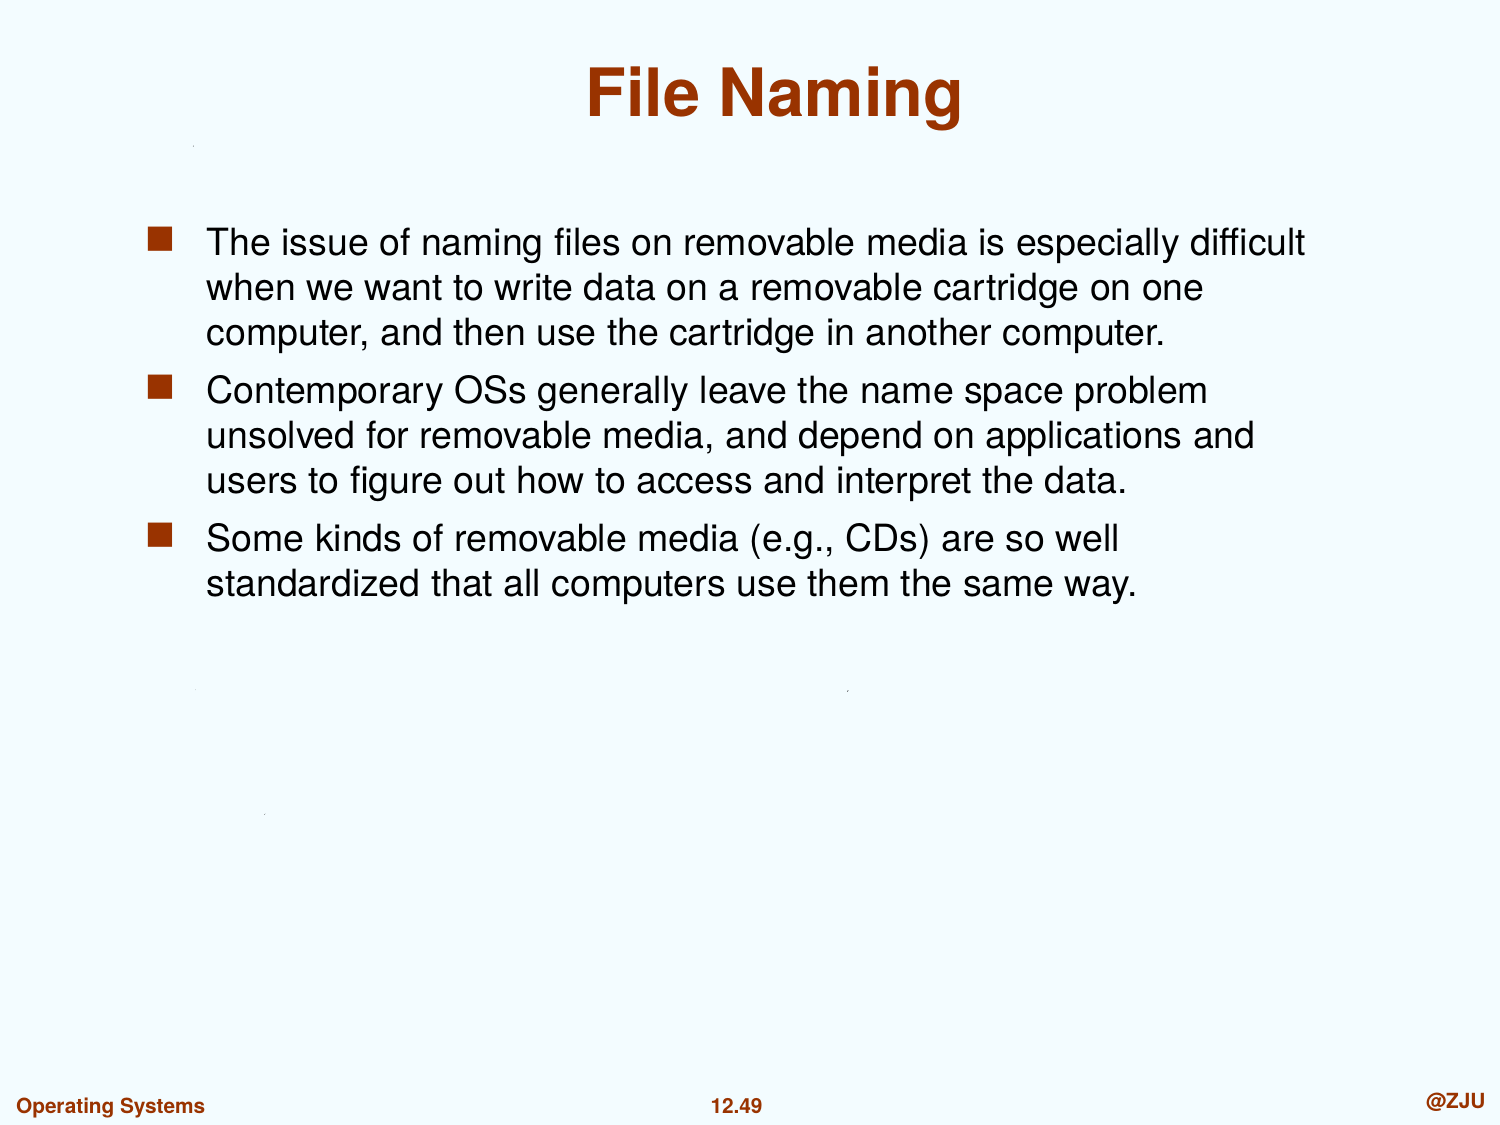

# File Naming
The issue of naming files on removable media is especially difficult when we want to write data on a removable cartridge on one computer, and then use the cartridge in another computer.
Contemporary OSs generally leave the name space problem unsolved for removable media, and depend on applications and users to figure out how to access and interpret the data.
Some kinds of removable media (e.g., CDs) are so well standardized that all computers use them the same way.